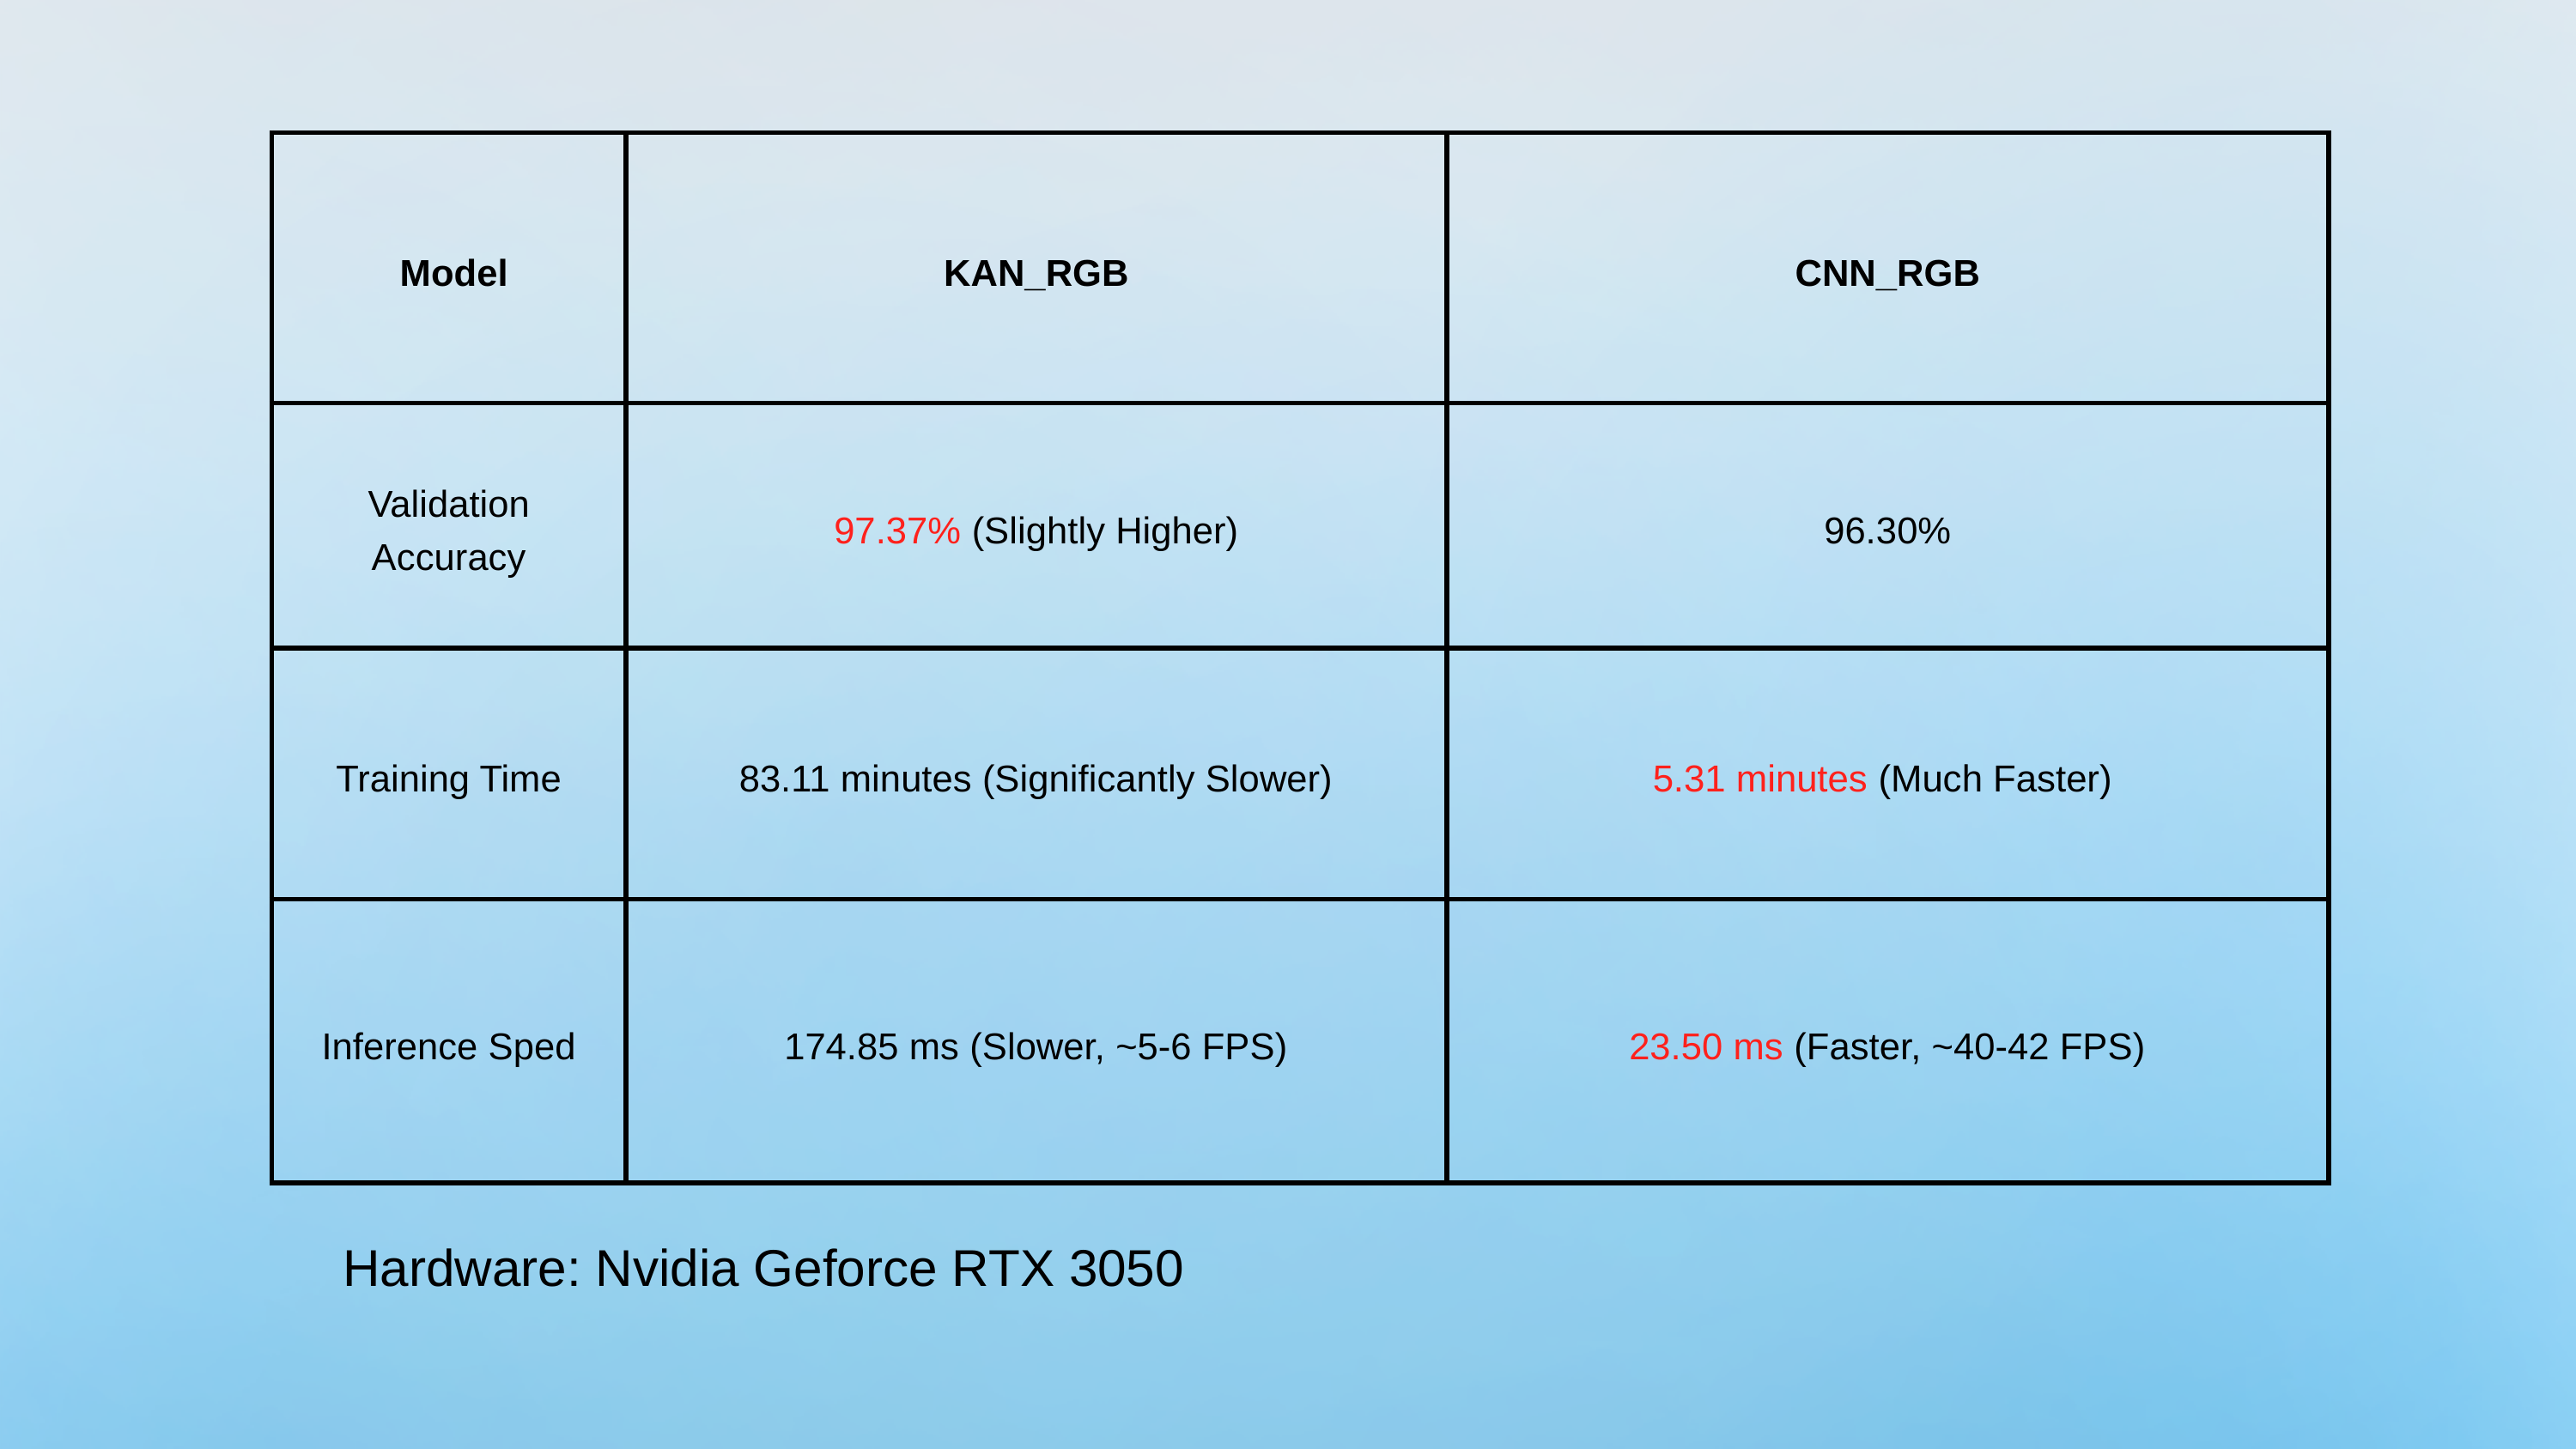

| Model | KAN\_RGB | CNN\_RGB |
| --- | --- | --- |
| Validation Accuracy | 97.37% (Slightly Higher) | 96.30% |
| Training Time | 83.11 minutes (Significantly Slower) | 5.31 minutes (Much Faster) |
| Inference Sped | 174.85 ms (Slower, ~5-6 FPS) | 23.50 ms (Faster, ~40-42 FPS) |
Hardware: Nvidia Geforce RTX 3050